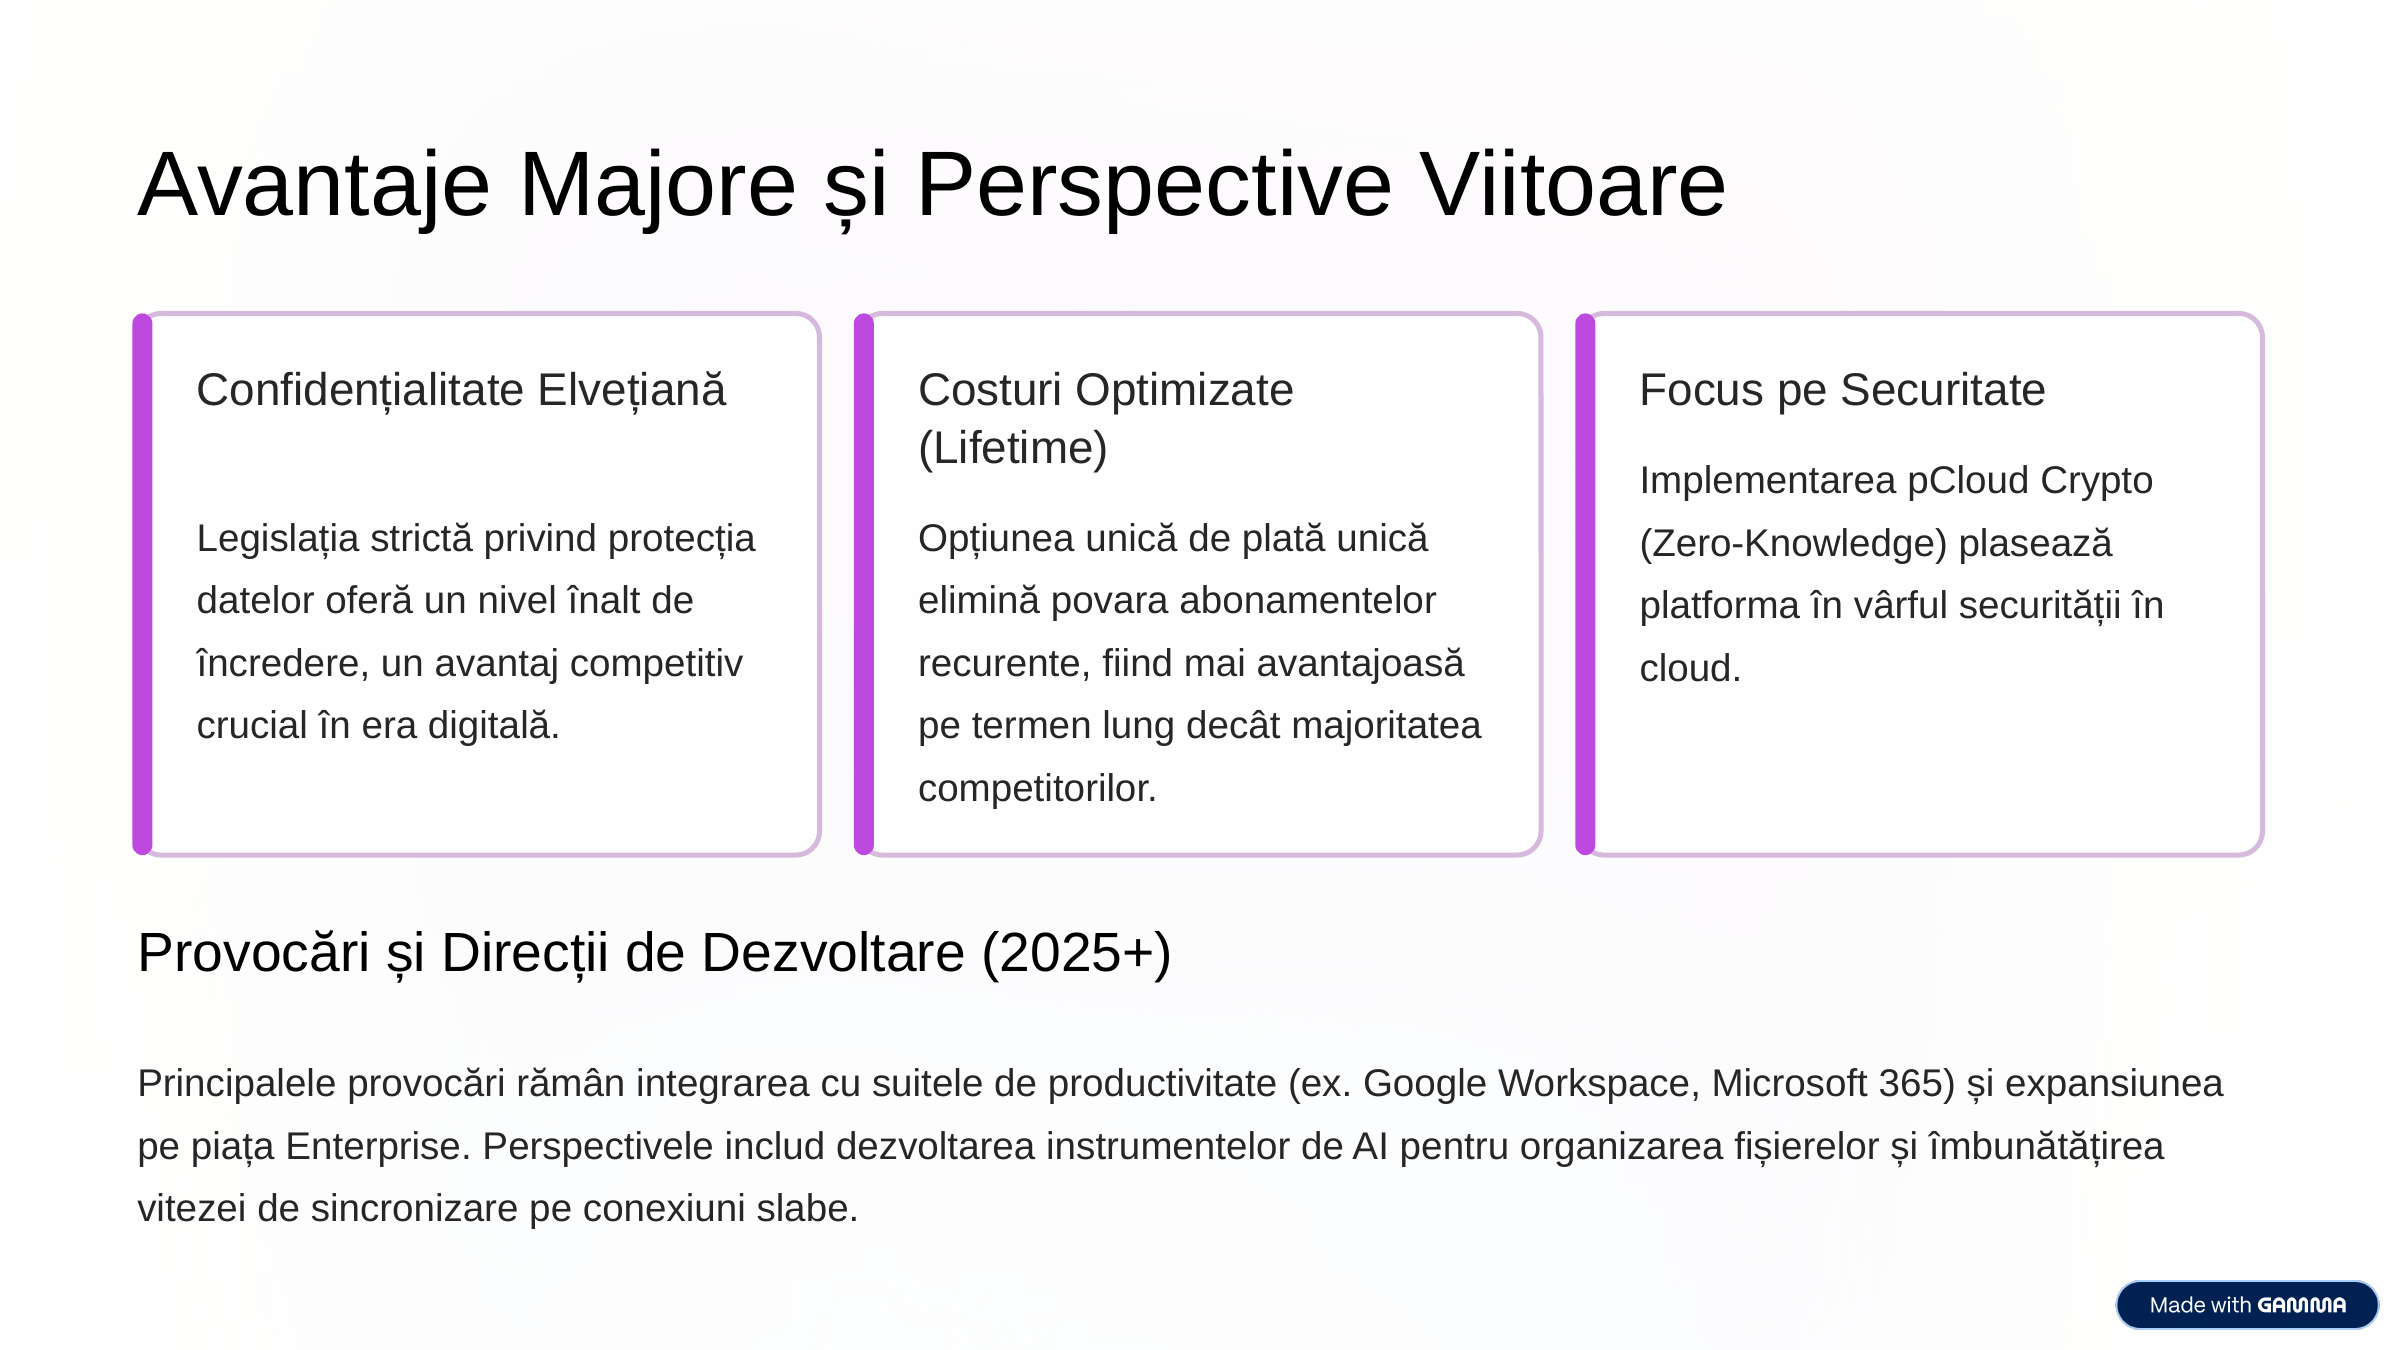

Avantaje Majore și Perspective Viitoare

Confidențialitate Elvețiană
Costuri Optimizate (Lifetime)
Focus pe Securitate
Implementarea pCloud Crypto (Zero-Knowledge) plasează platforma în vârful securității în cloud.
Legislația strictă privind protecția datelor oferă un nivel înalt de încredere, un avantaj competitiv crucial în era digitală.
Opțiunea unică de plată unică elimină povara abonamentelor recurente, fiind mai avantajoasă pe termen lung decât majoritatea competitorilor.
Provocări și Direcții de Dezvoltare (2025+)
Principalele provocări rămân integrarea cu suitele de productivitate (ex. Google Workspace, Microsoft 365) și expansiunea pe piața Enterprise. Perspectivele includ dezvoltarea instrumentelor de AI pentru organizarea fișierelor și îmbunătățirea vitezei de sincronizare pe conexiuni slabe.